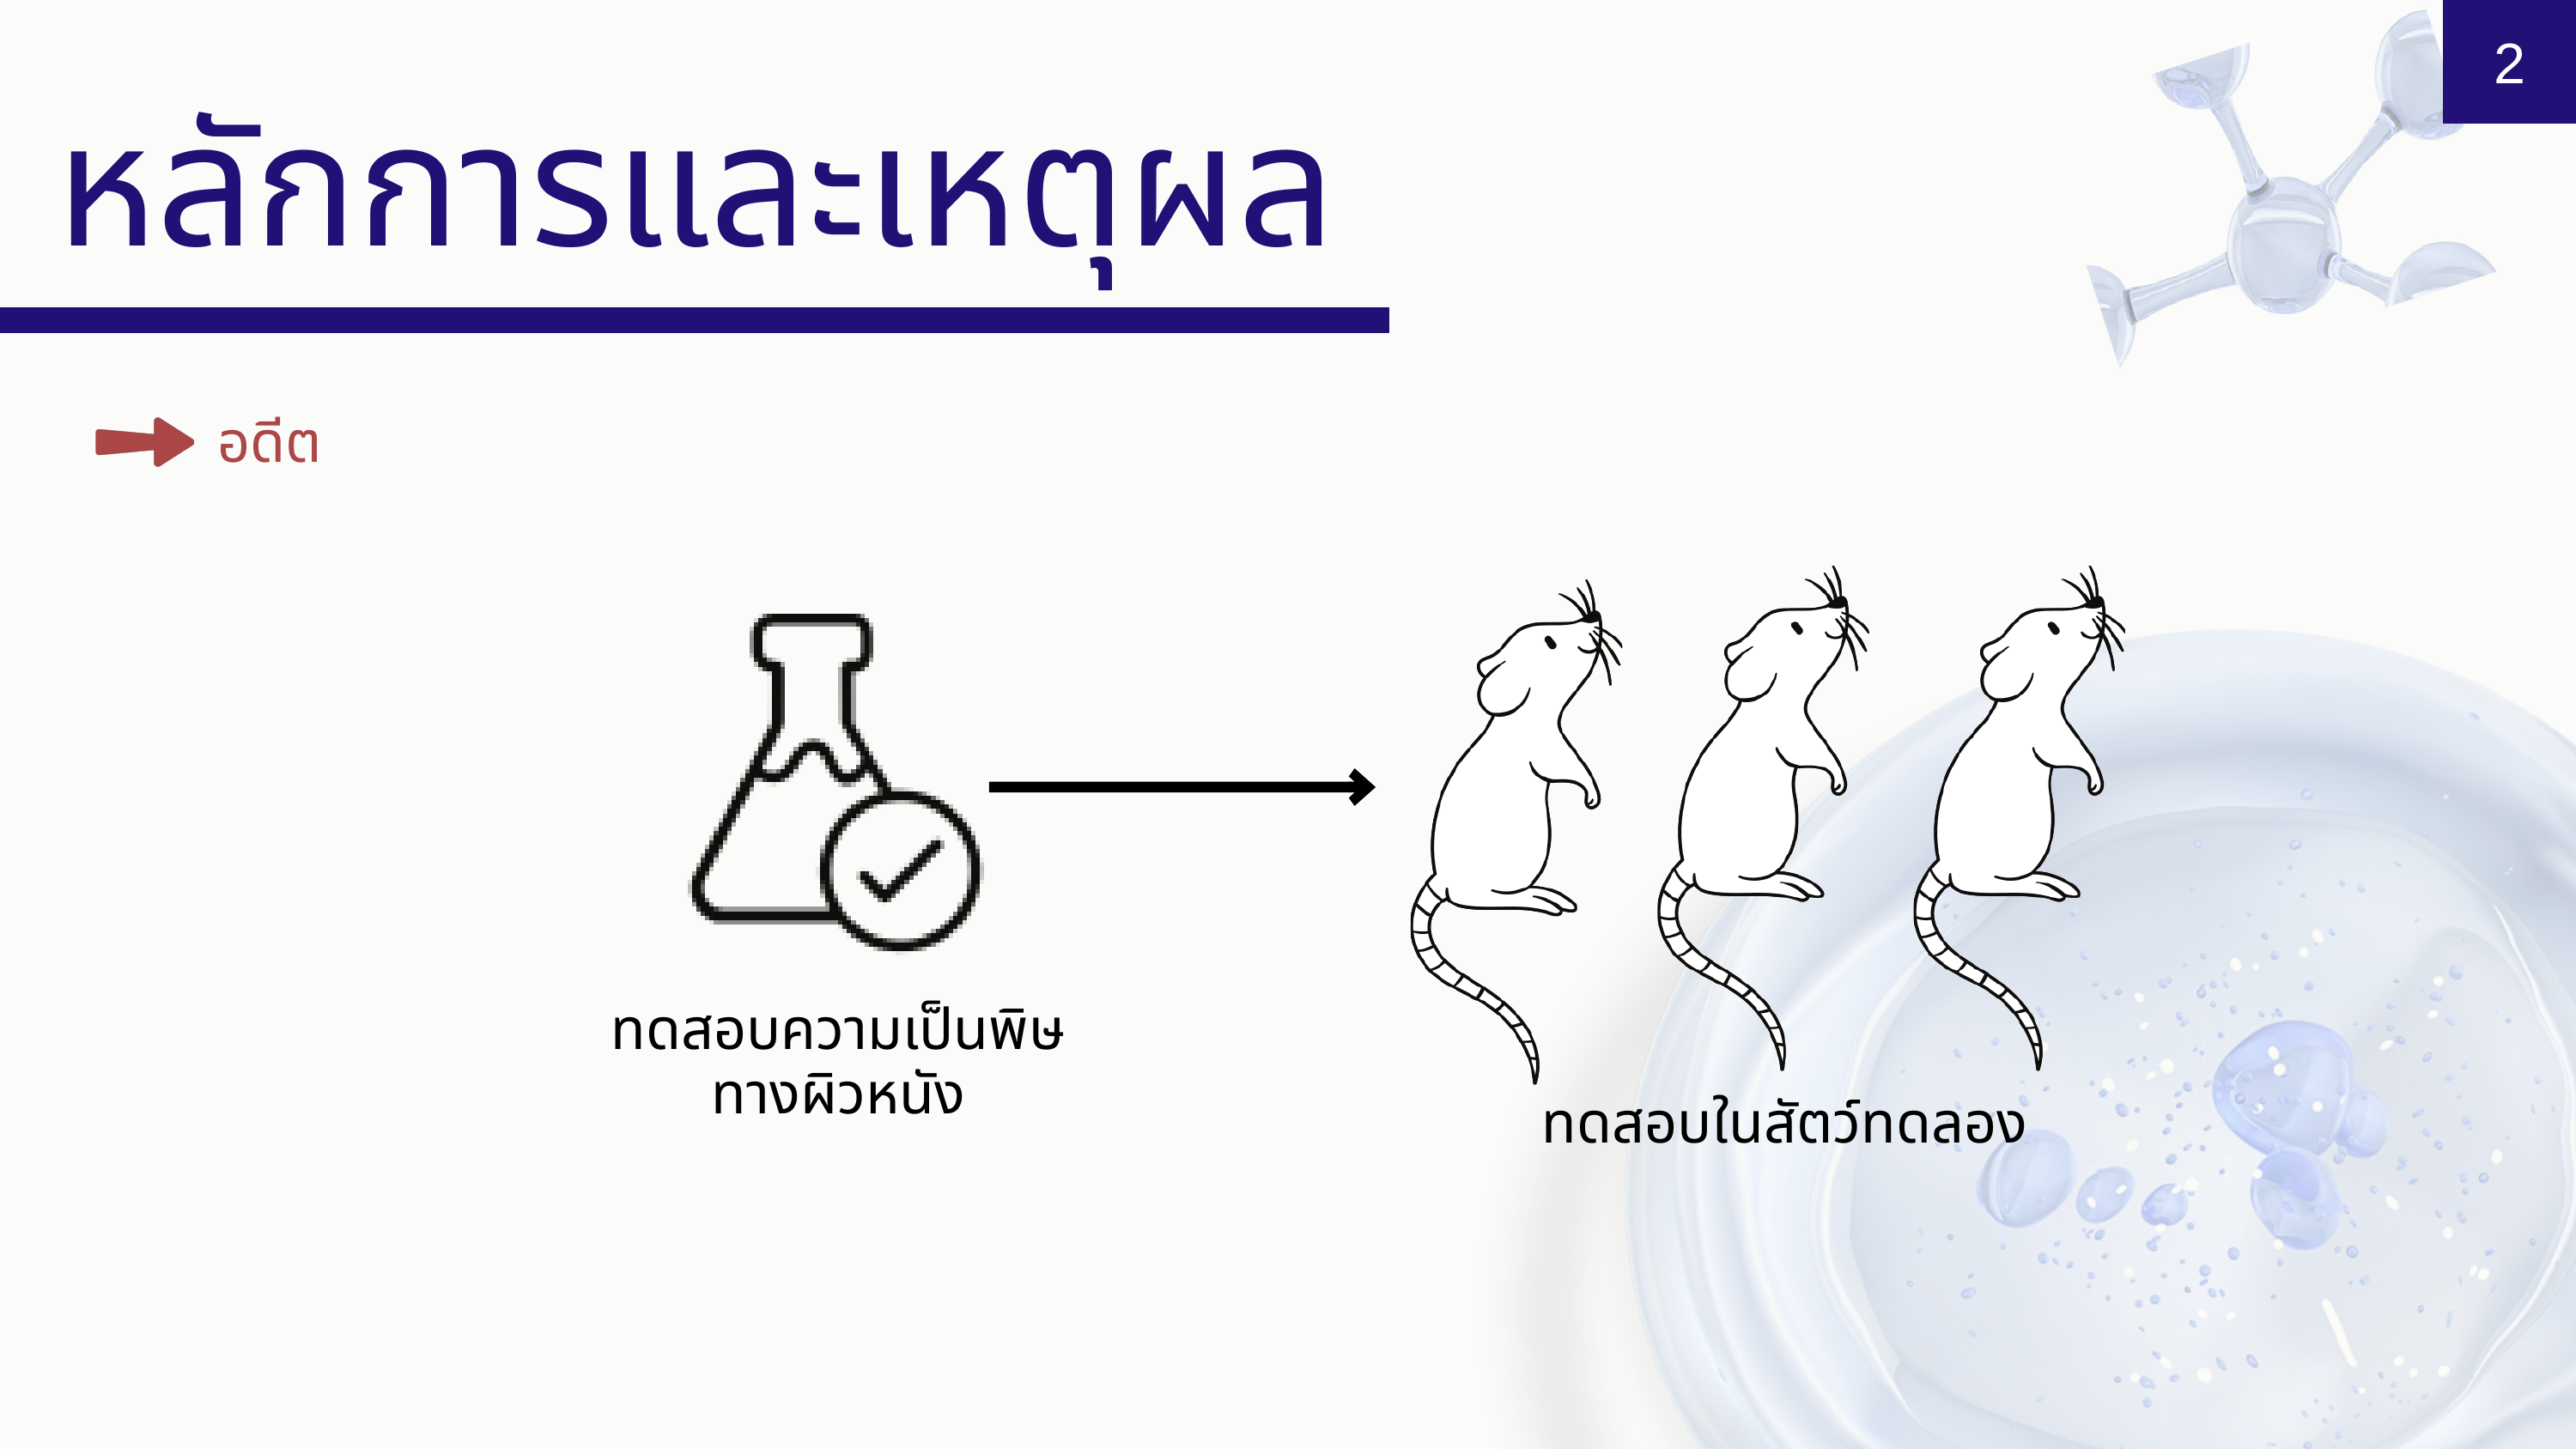

2

หลักการและเหตุผล

อดีต

ทดสอบความเป็นพิษทางผิวหนัง
ทดสอบในสัตว์ทดลอง